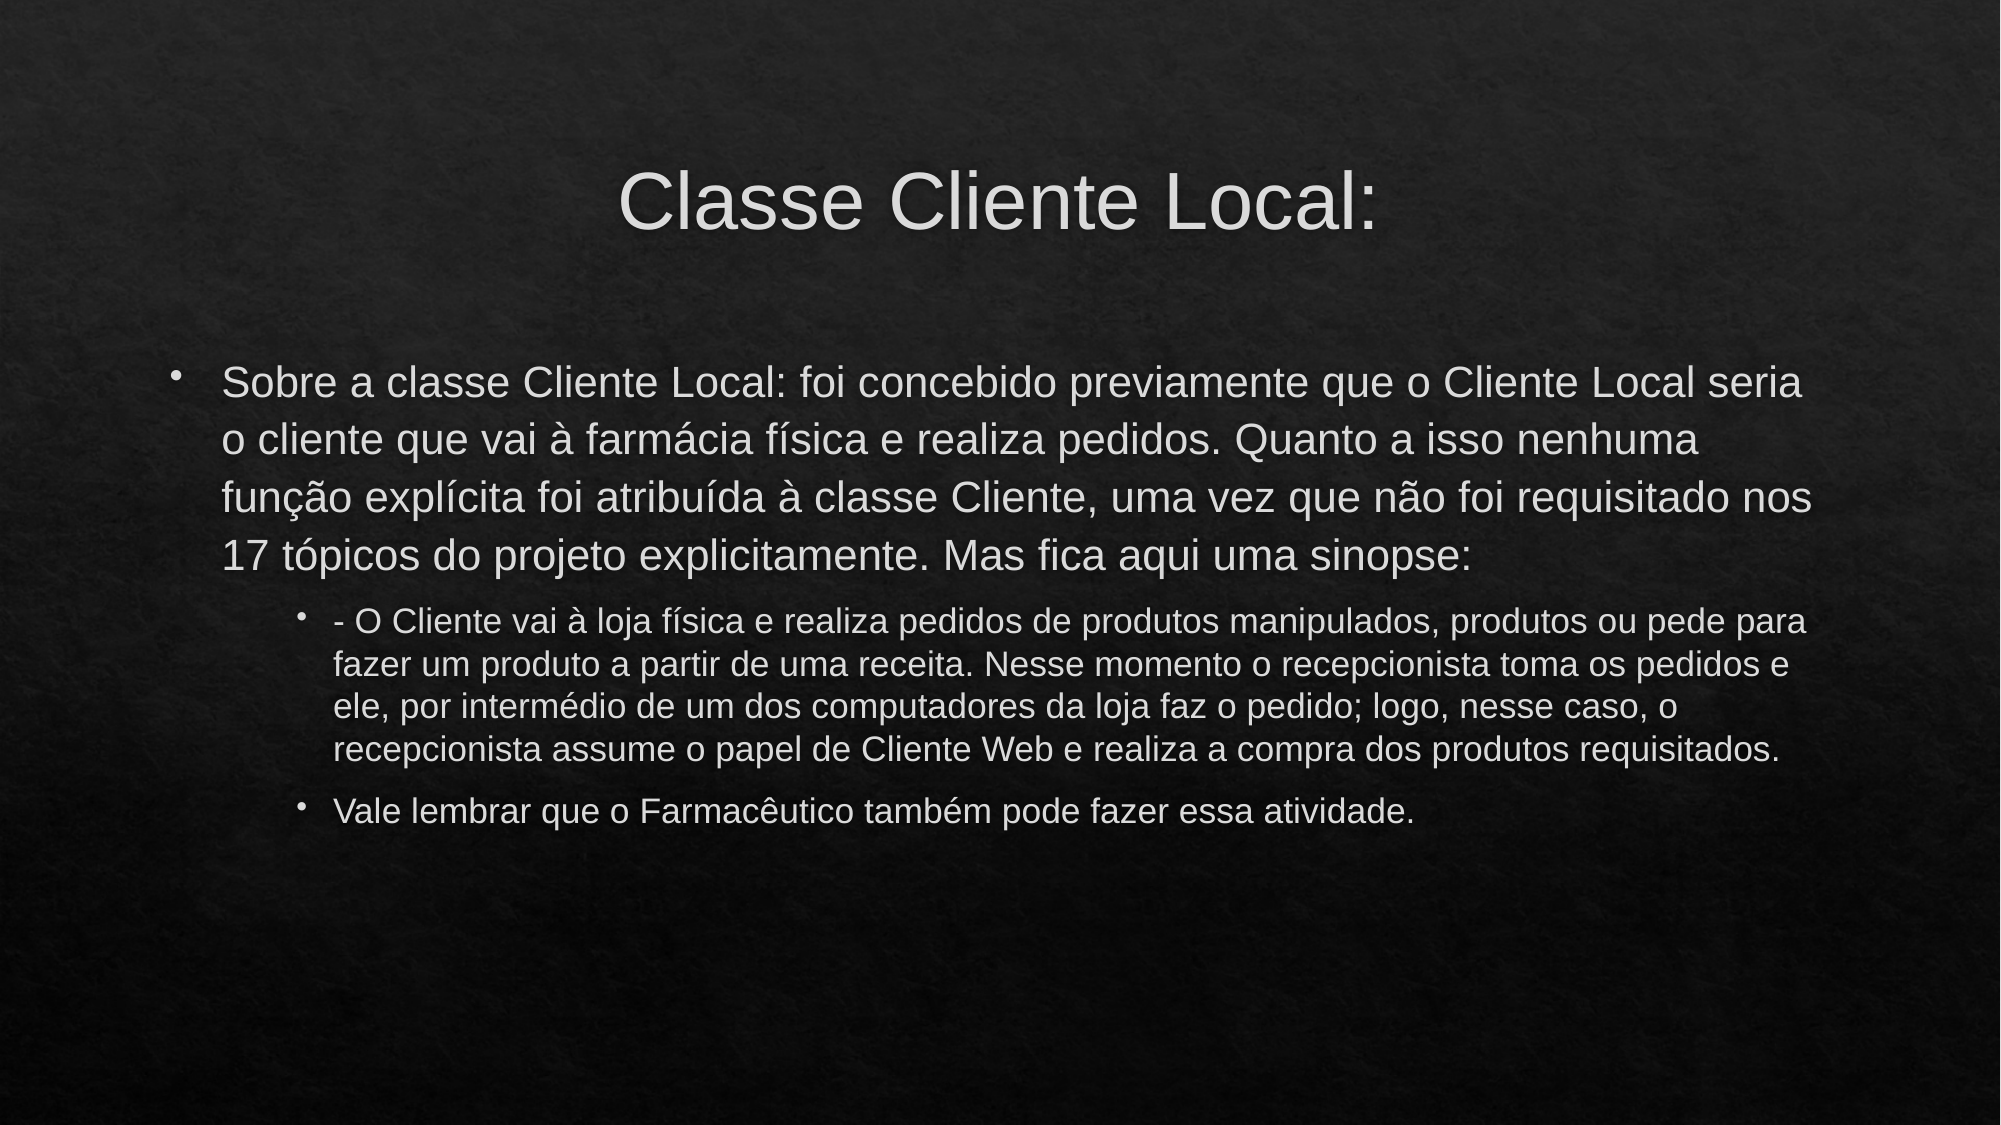

# Classe Cliente Local:
Sobre a classe Cliente Local: foi concebido previamente que o Cliente Local seria o cliente que vai à farmácia física e realiza pedidos. Quanto a isso nenhuma função explícita foi atribuída à classe Cliente, uma vez que não foi requisitado nos 17 tópicos do projeto explicitamente. Mas fica aqui uma sinopse:
- O Cliente vai à loja física e realiza pedidos de produtos manipulados, produtos ou pede para fazer um produto a partir de uma receita. Nesse momento o recepcionista toma os pedidos e ele, por intermédio de um dos computadores da loja faz o pedido; logo, nesse caso, o recepcionista assume o papel de Cliente Web e realiza a compra dos produtos requisitados.
Vale lembrar que o Farmacêutico também pode fazer essa atividade.